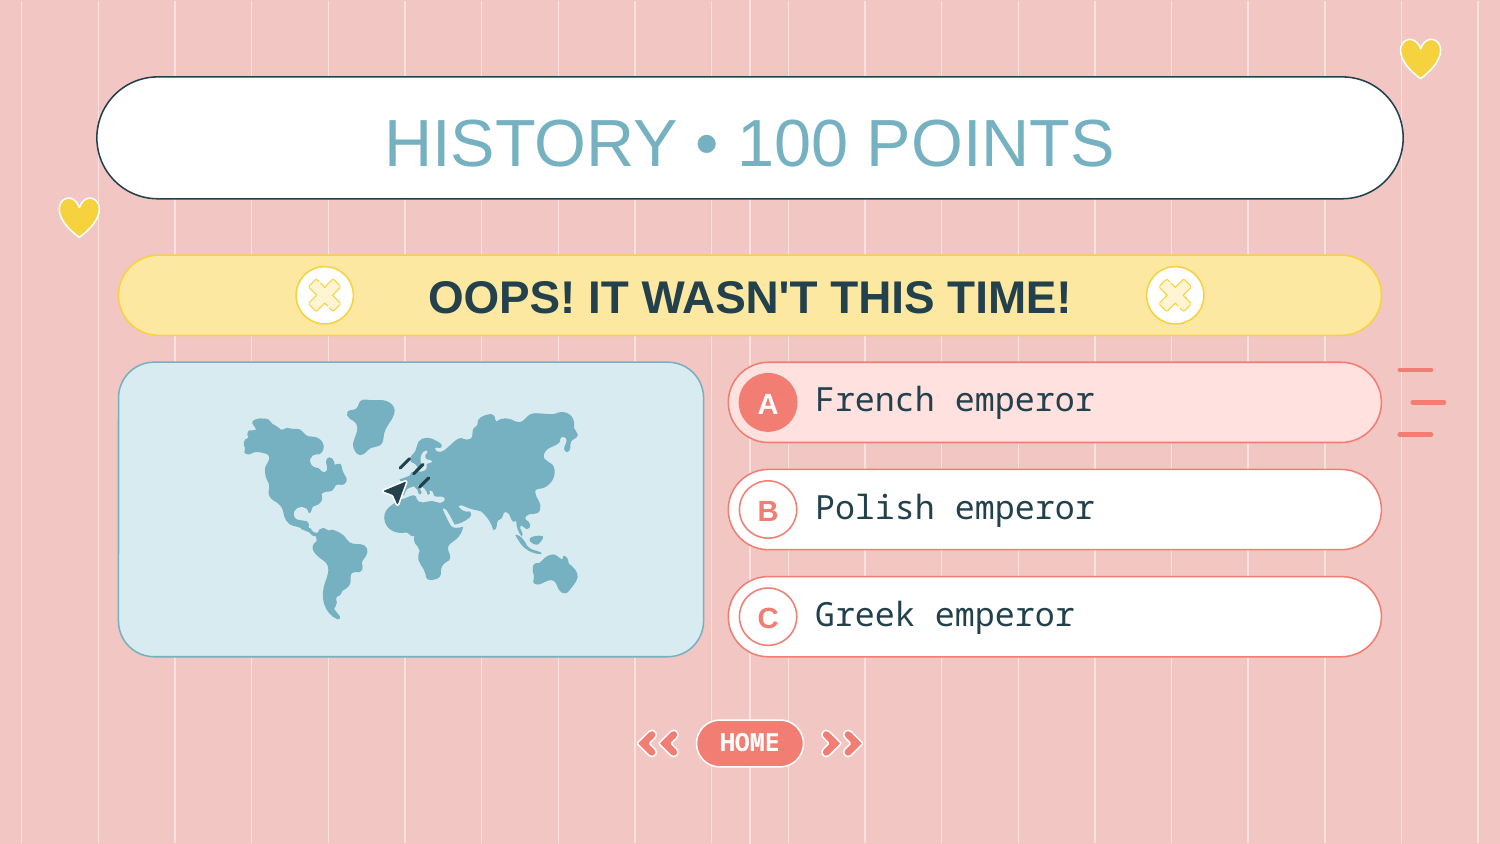

# HISTORY • 100 POINTS
OOPS! IT WASN'T THIS TIME!

French emperor
A

Polish emperor

B
Greek emperor
C
HOME